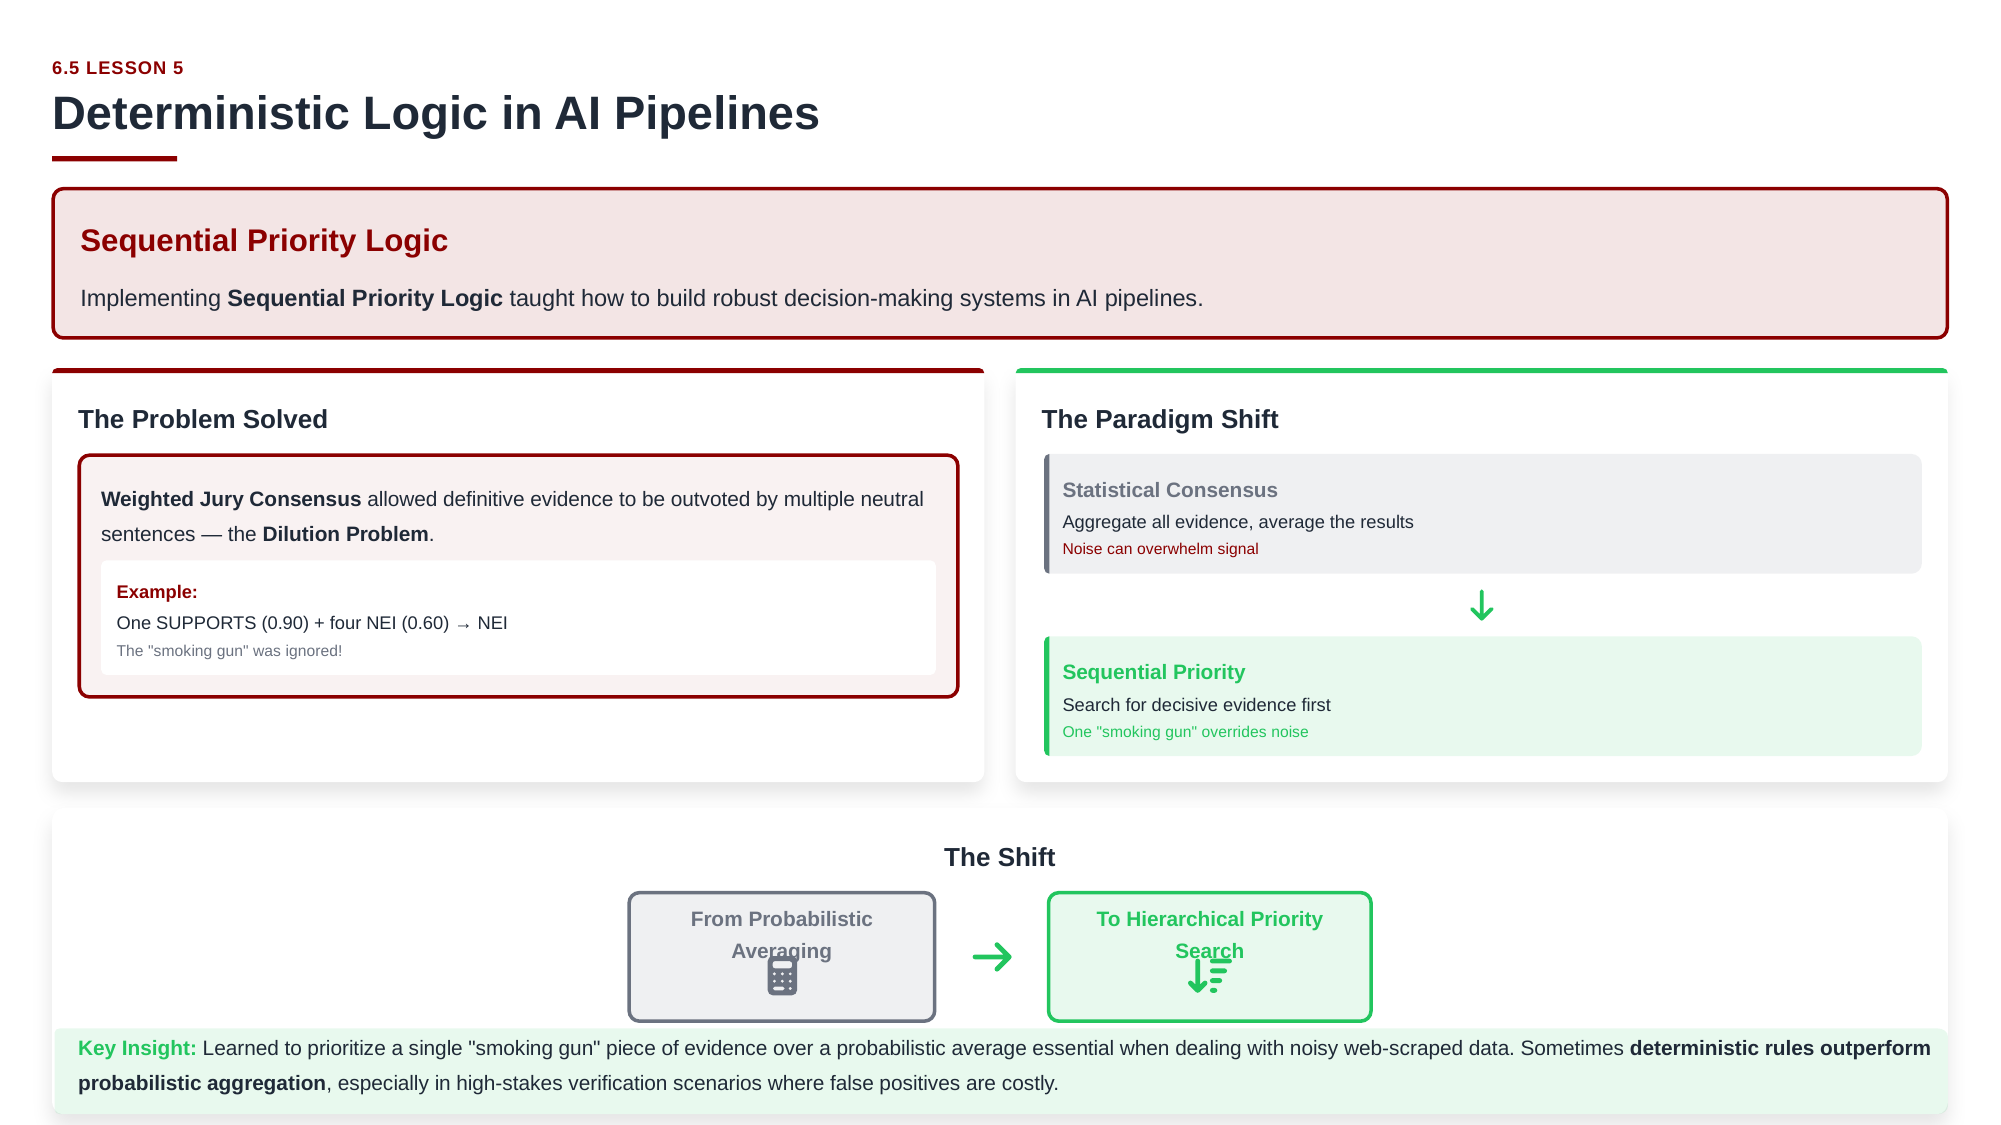

6.5 LESSON 5
Deterministic Logic in AI Pipelines

Sequential Priority Logic
Implementing Sequential Priority Logic taught how to build robust decision-making systems in AI pipelines.

The Problem Solved
The Paradigm Shift

Statistical Consensus
Weighted Jury Consensus allowed definitive evidence to be outvoted by multiple neutral sentences — the Dilution Problem.
Aggregate all evidence, average the results
Noise can overwhelm signal

Example:

One SUPPORTS (0.90) + four NEI (0.60) → NEI

The "smoking gun" was ignored!
Sequential Priority
Search for decisive evidence first
One "smoking gun" overrides noise

The Shift

From Probabilistic Averaging
To Hierarchical Priority Search

Key Insight: Learned to prioritize a single "smoking gun" piece of evidence over a probabilistic average essential when dealing with noisy web-scraped data. Sometimes deterministic rules outperform probabilistic aggregation, especially in high-stakes verification scenarios where false positives are costly.